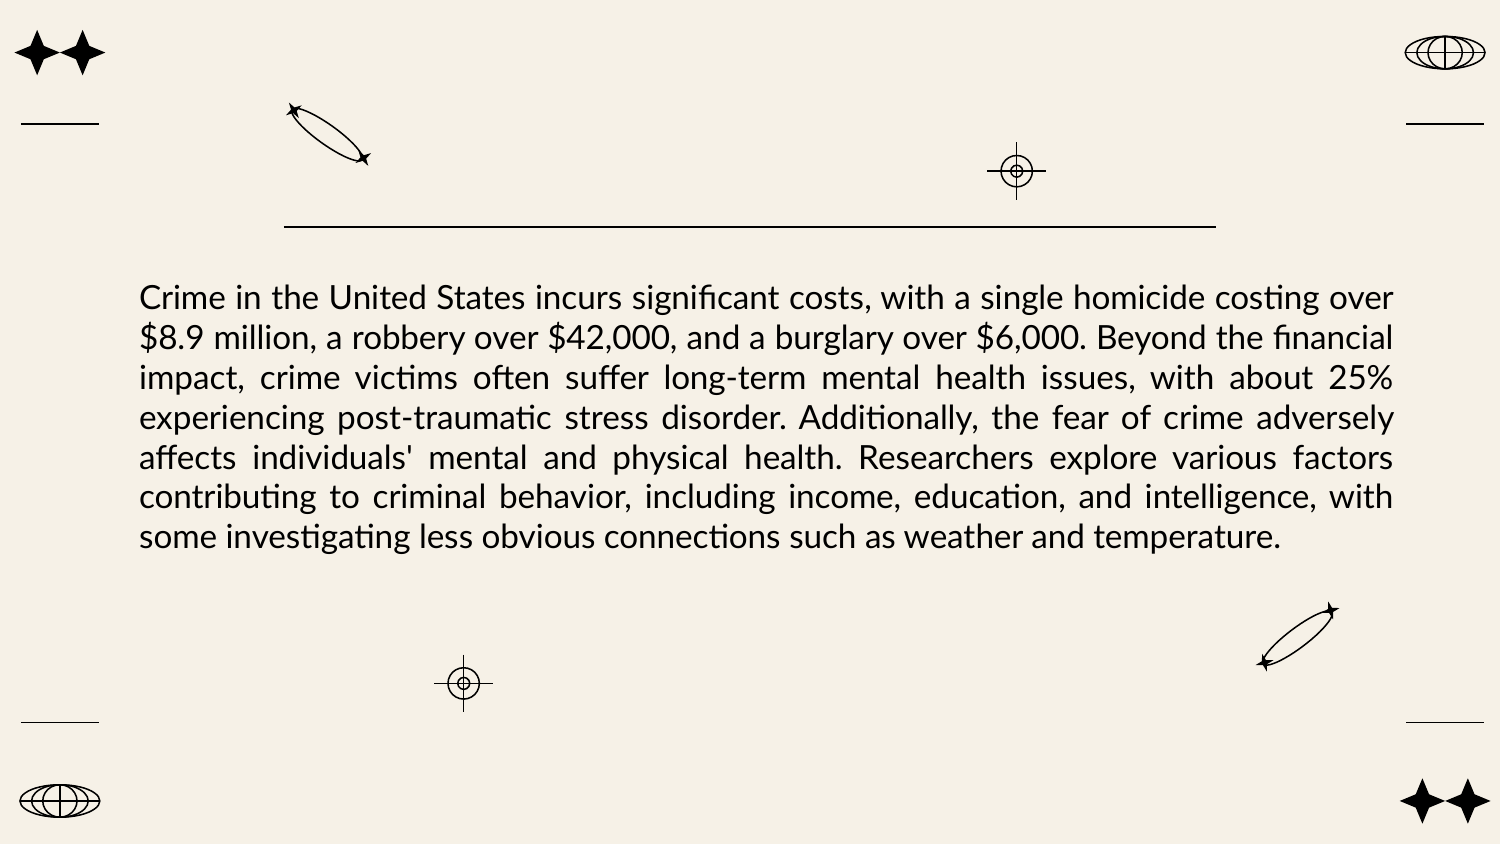

Crime in the United States incurs significant costs, with a single homicide costing over $8.9 million, a robbery over $42,000, and a burglary over $6,000. Beyond the financial impact, crime victims often suffer long-term mental health issues, with about 25% experiencing post-traumatic stress disorder. Additionally, the fear of crime adversely affects individuals' mental and physical health. Researchers explore various factors contributing to criminal behavior, including income, education, and intelligence, with some investigating less obvious connections such as weather and temperature.